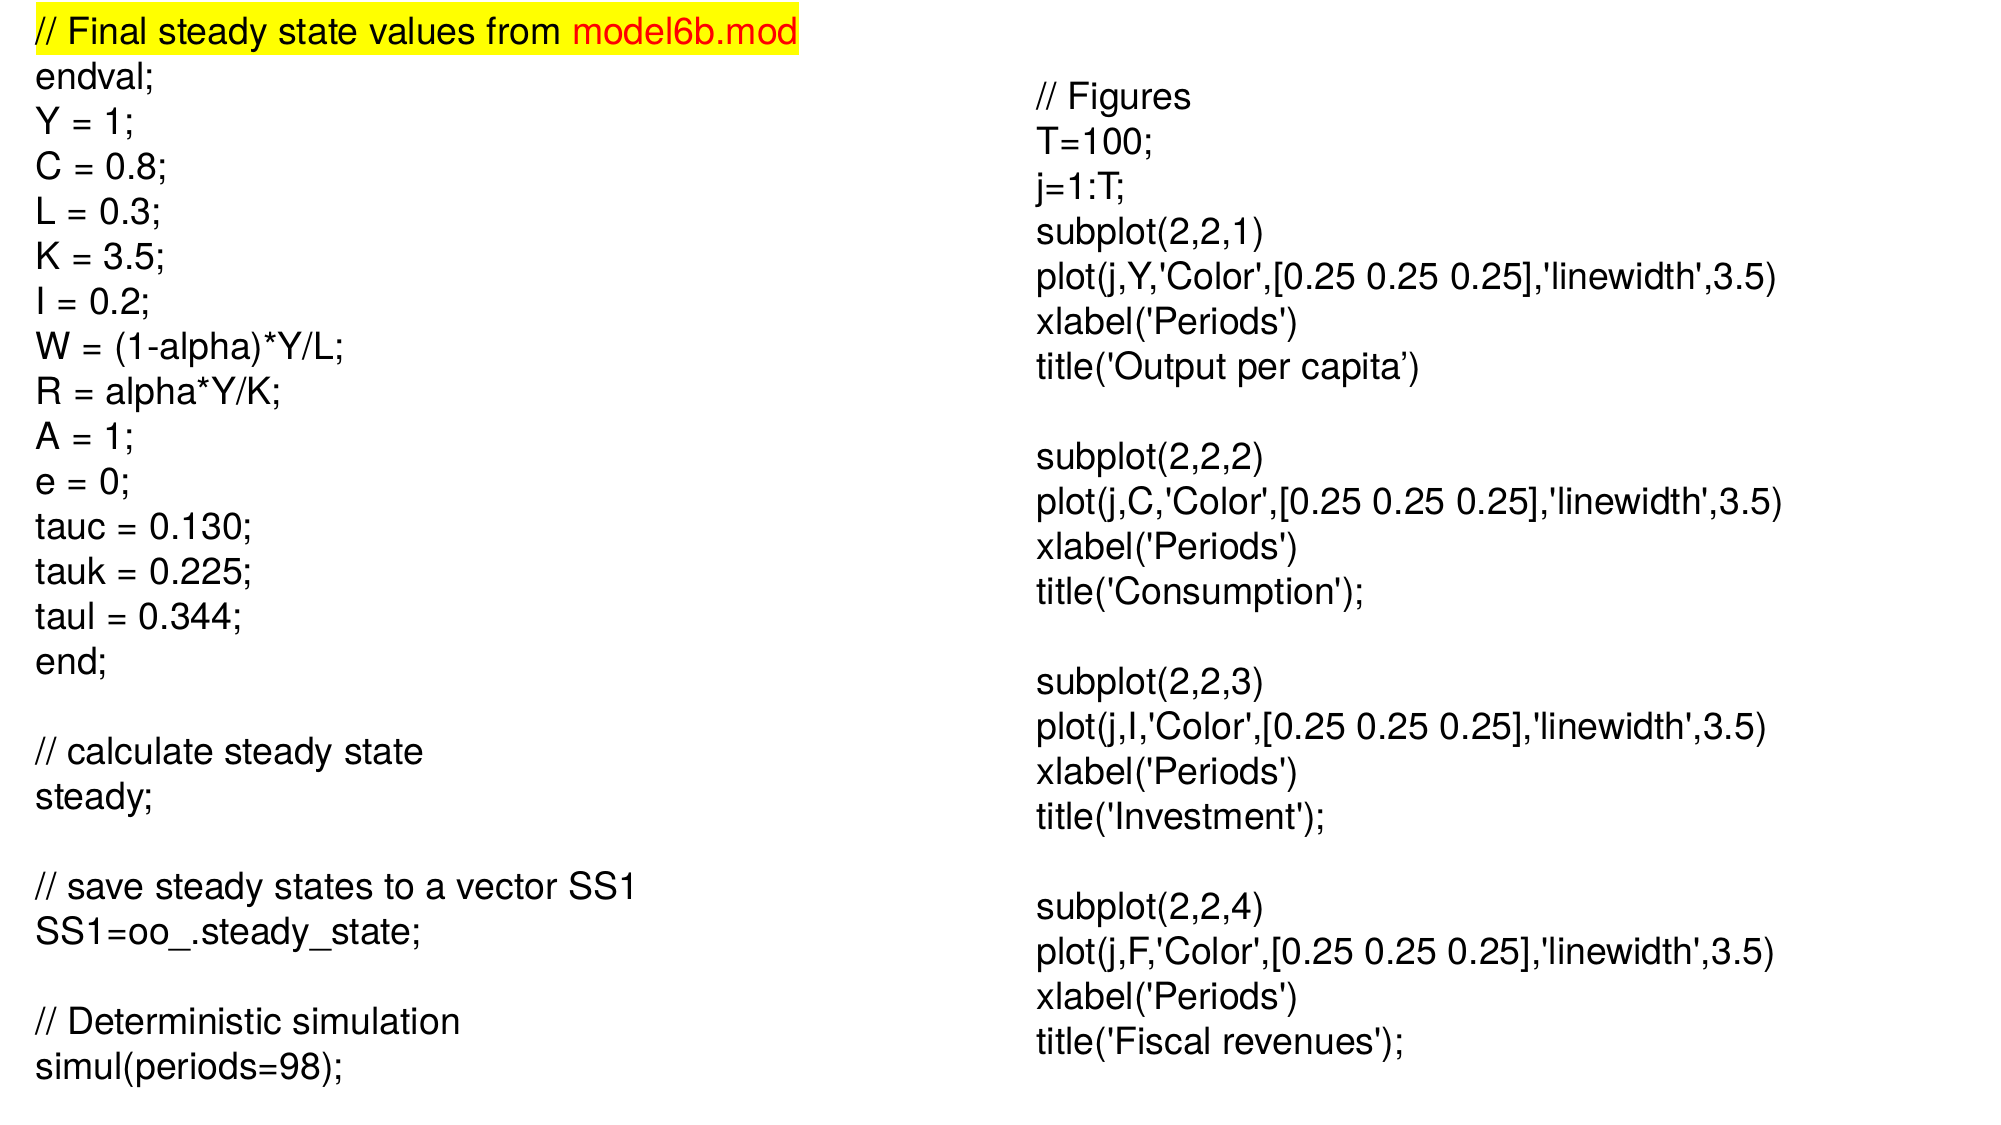

// Final steady state values from model6b.mod
endval;
Y = 1;
C = 0.8;
L = 0.3;
K = 3.5;
I = 0.2;
W = (1-alpha)*Y/L;
R = alpha*Y/K;
A = 1;
e = 0;
tauc = 0.130;
tauk = 0.225;
taul = 0.344;
end;

// calculate steady state
steady;
// save steady states to a vector SS1
SS1=oo_.steady_state;
// Deterministic simulation
simul(periods=98);

// Figures
T=100;
j=1:T;
subplot(2,2,1)
plot(j,Y,'Color',[0.25 0.25 0.25],'linewidth',3.5)
xlabel('Periods')
title('Output per capita’)

subplot(2,2,2)
plot(j,C,'Color',[0.25 0.25 0.25],'linewidth',3.5)
xlabel('Periods')
title('Consumption');

subplot(2,2,3)
plot(j,I,'Color',[0.25 0.25 0.25],'linewidth',3.5)
xlabel('Periods')
title('Investment');

subplot(2,2,4)
plot(j,F,'Color',[0.25 0.25 0.25],'linewidth',3.5)
xlabel('Periods')
title('Fiscal revenues');